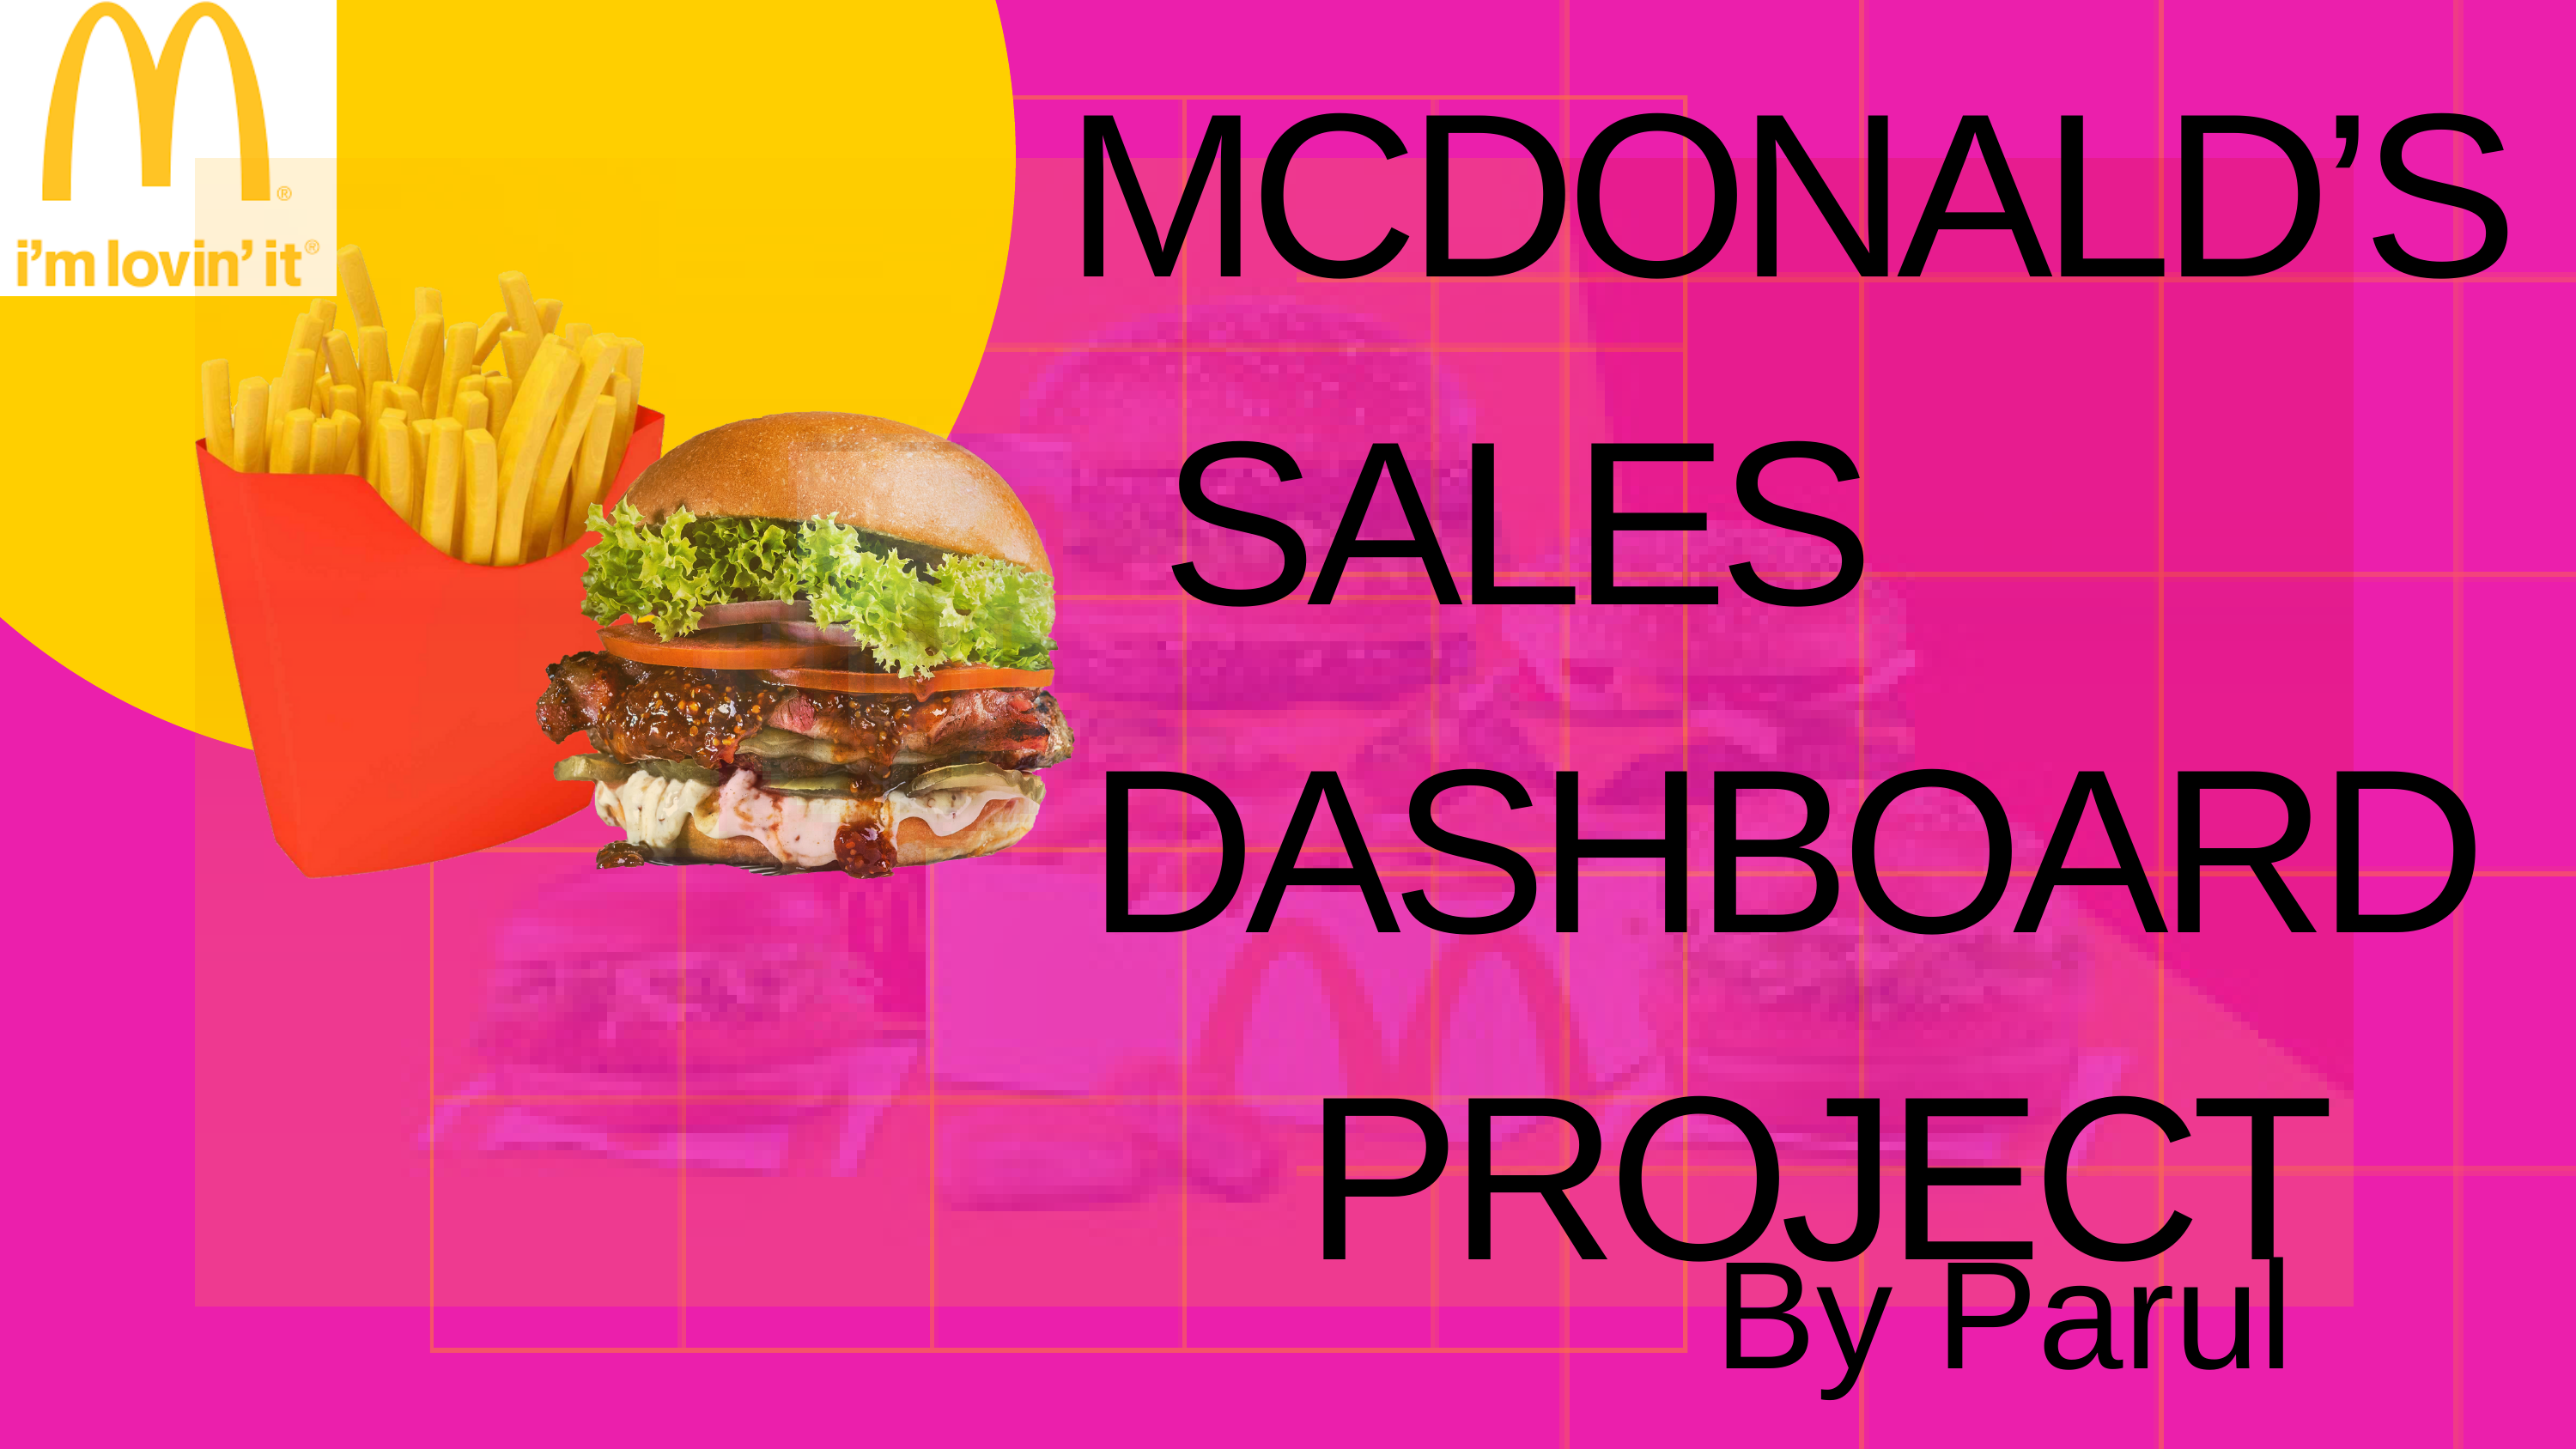

MCDONALD’S SALES           DASHBOARD
 PROJECT

By Parul Kokcha